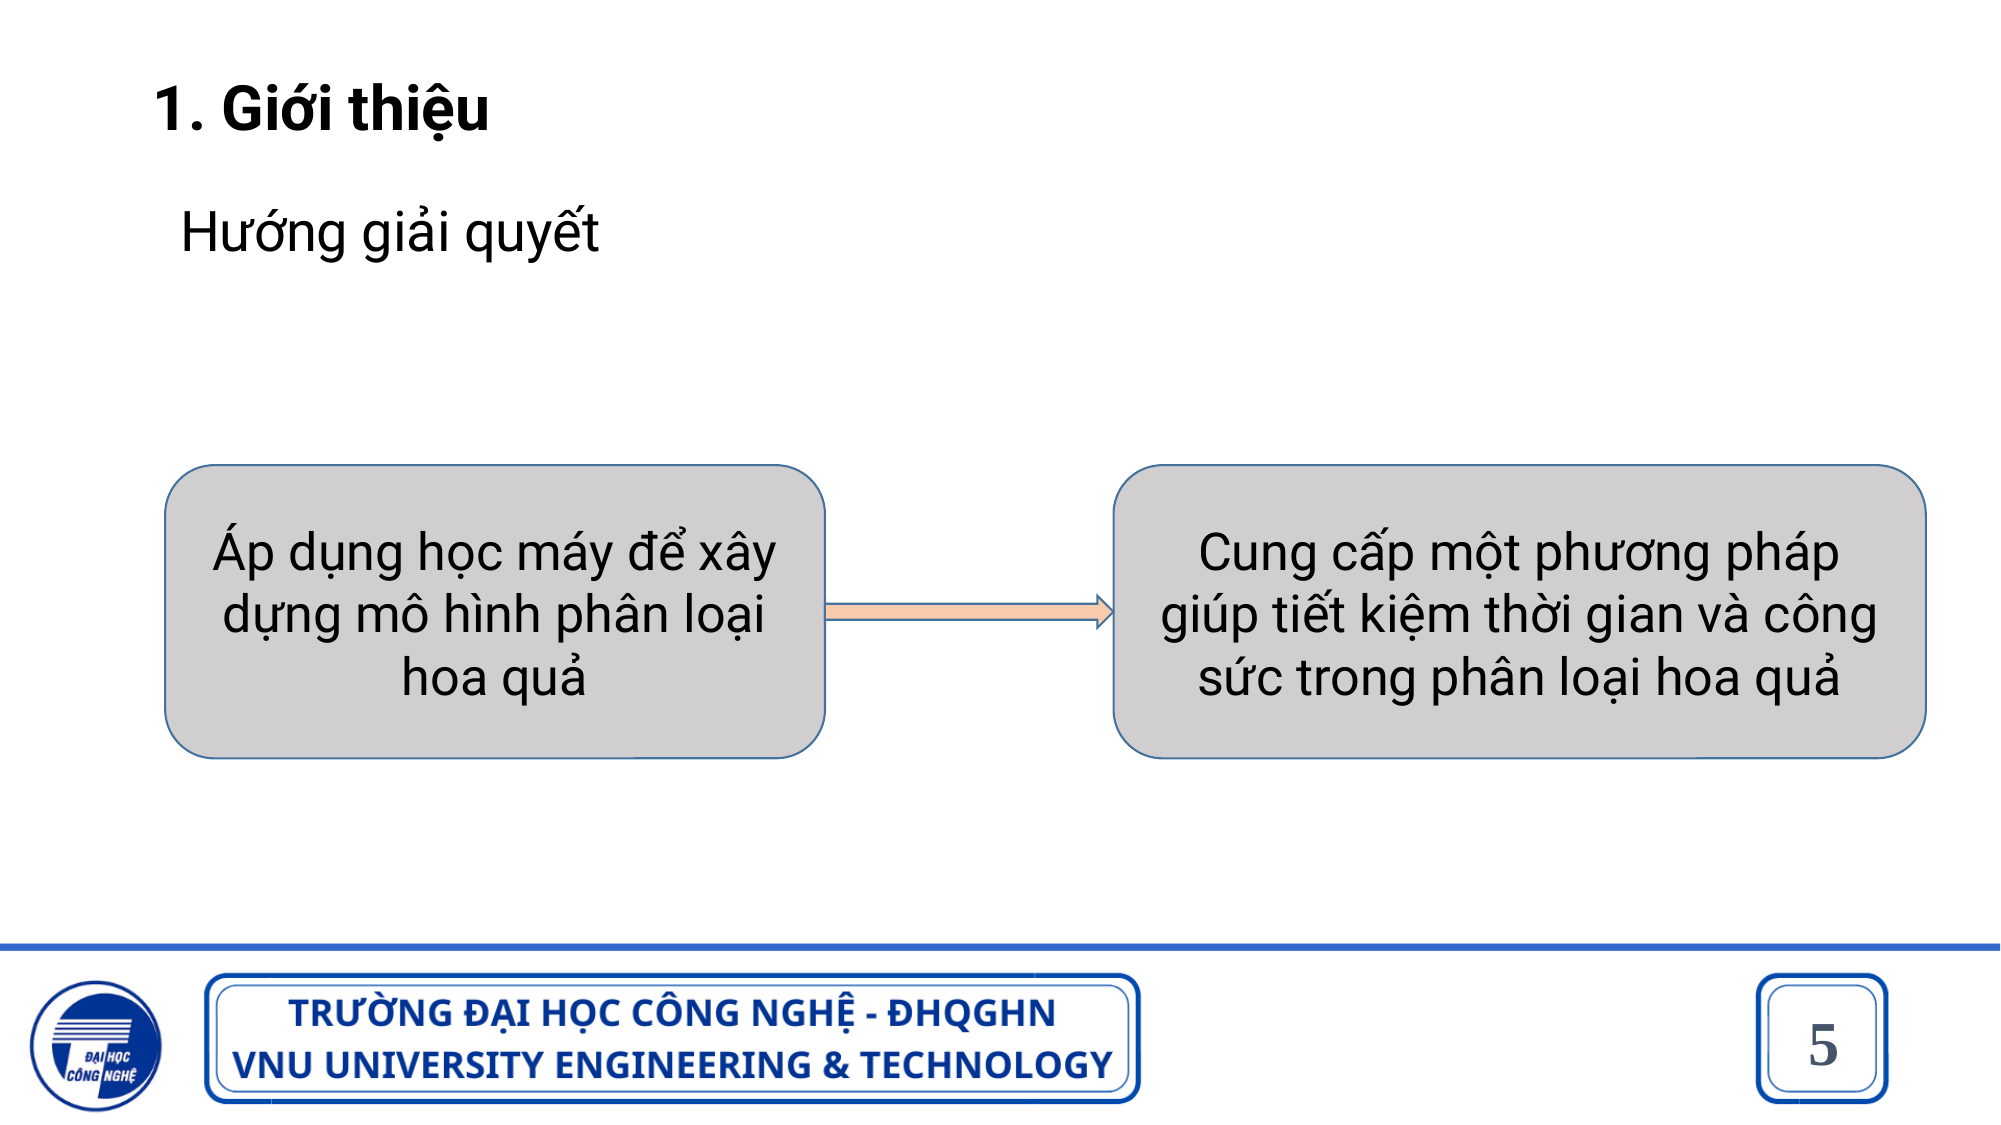

1. Giới thiệu
Hướng giải quyết
Áp dụng học máy để xây dựng mô hình phân loại hoa quả
Cung cấp một phương pháp giúp tiết kiệm thời gian và công sức trong phân loại hoa quả

5